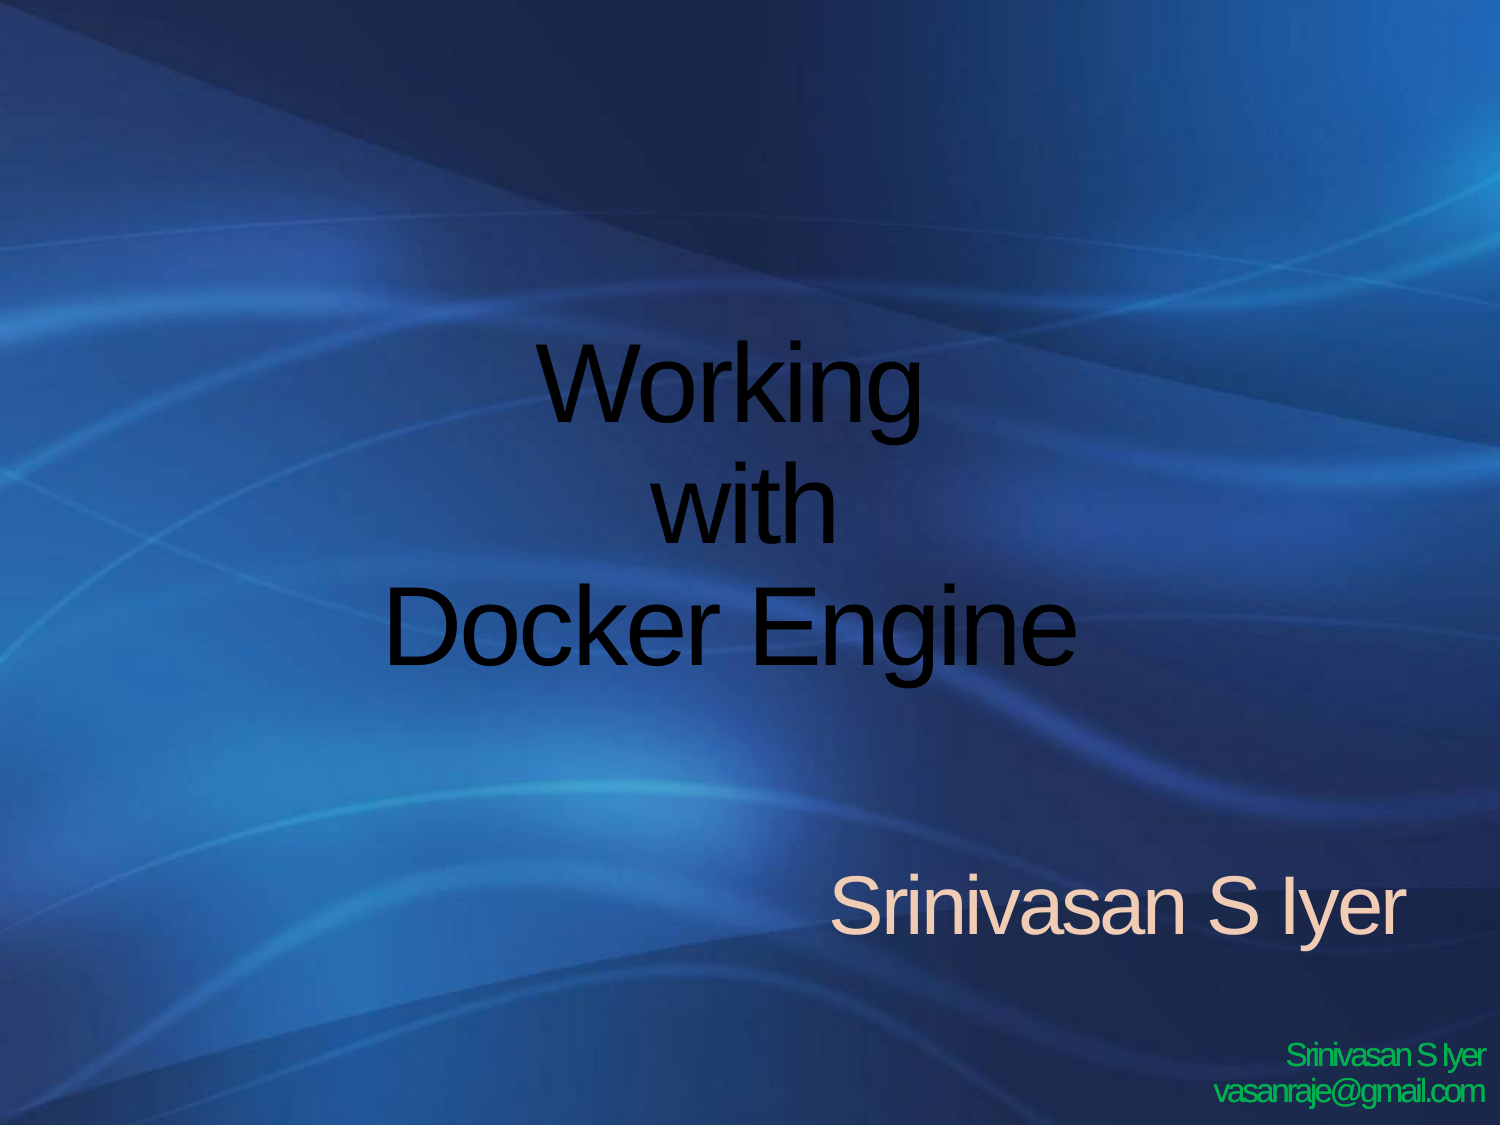

Working
with
Docker Engine
Srinivasan S Iyer